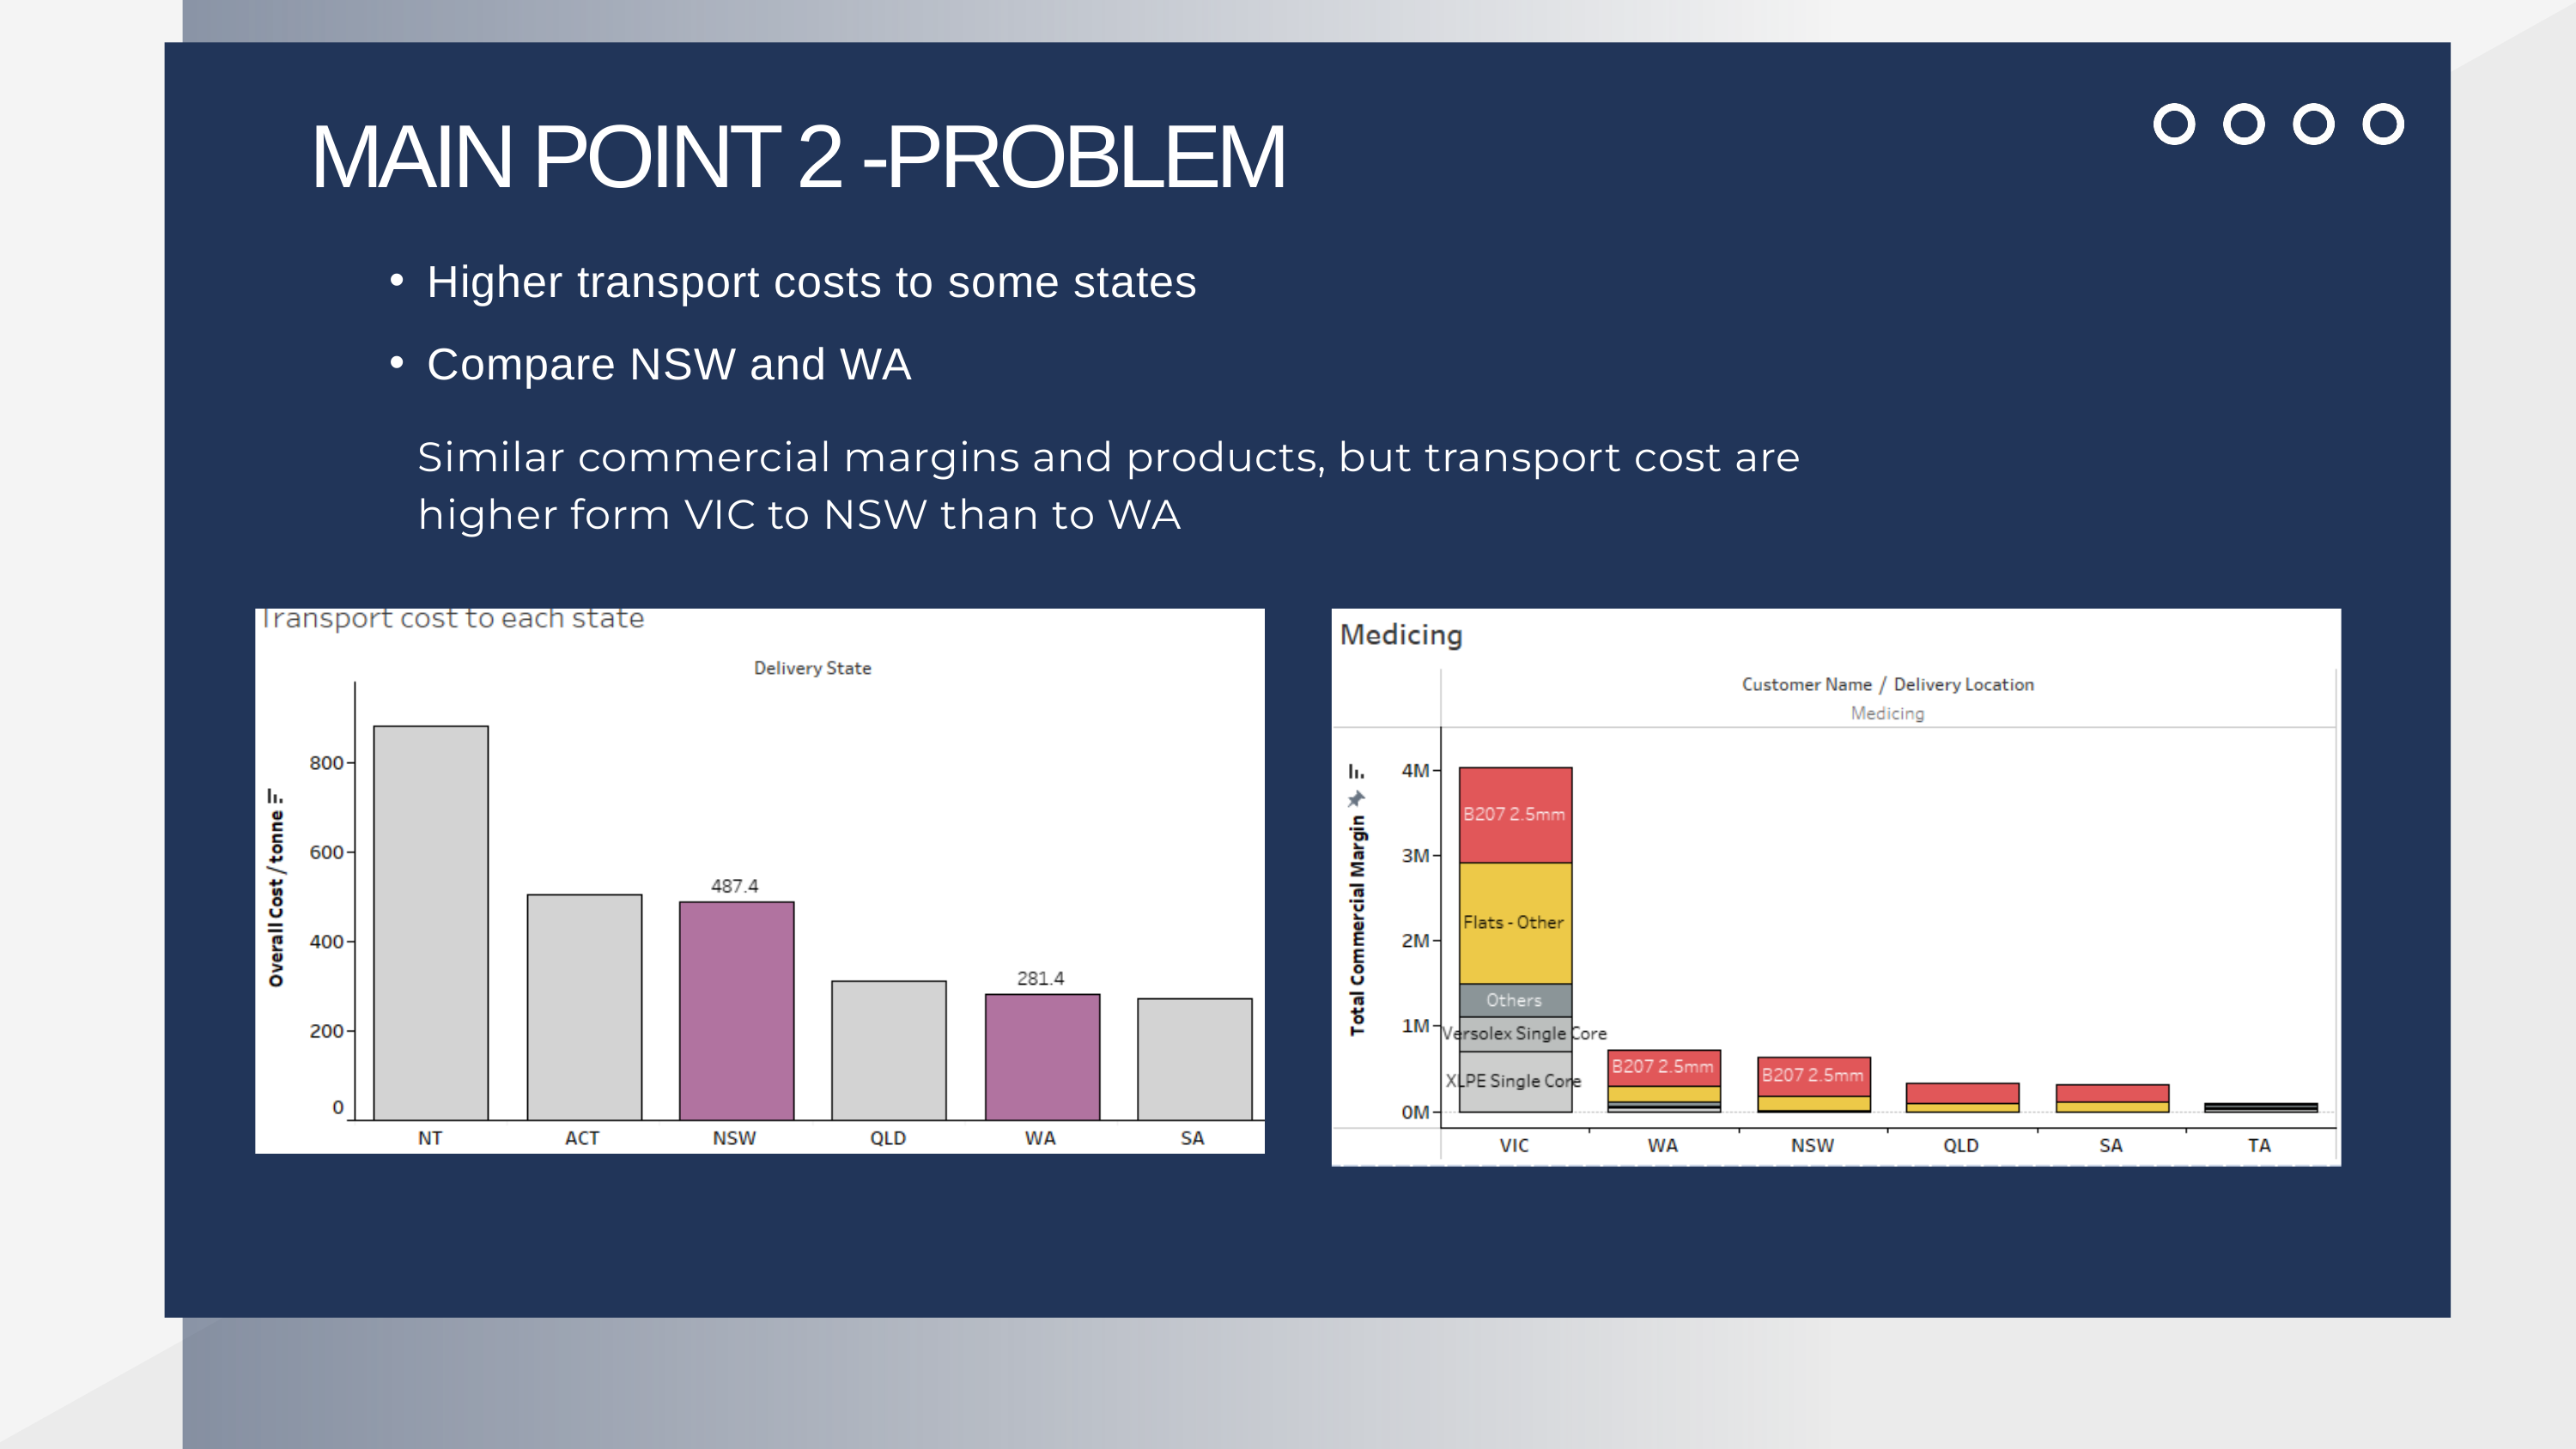

MAIN POINT 2 -PROBLEM
Higher transport costs to some states
Compare NSW and WA
Similar commercial margins and products, but transport cost are higher form VIC to NSW than to WA